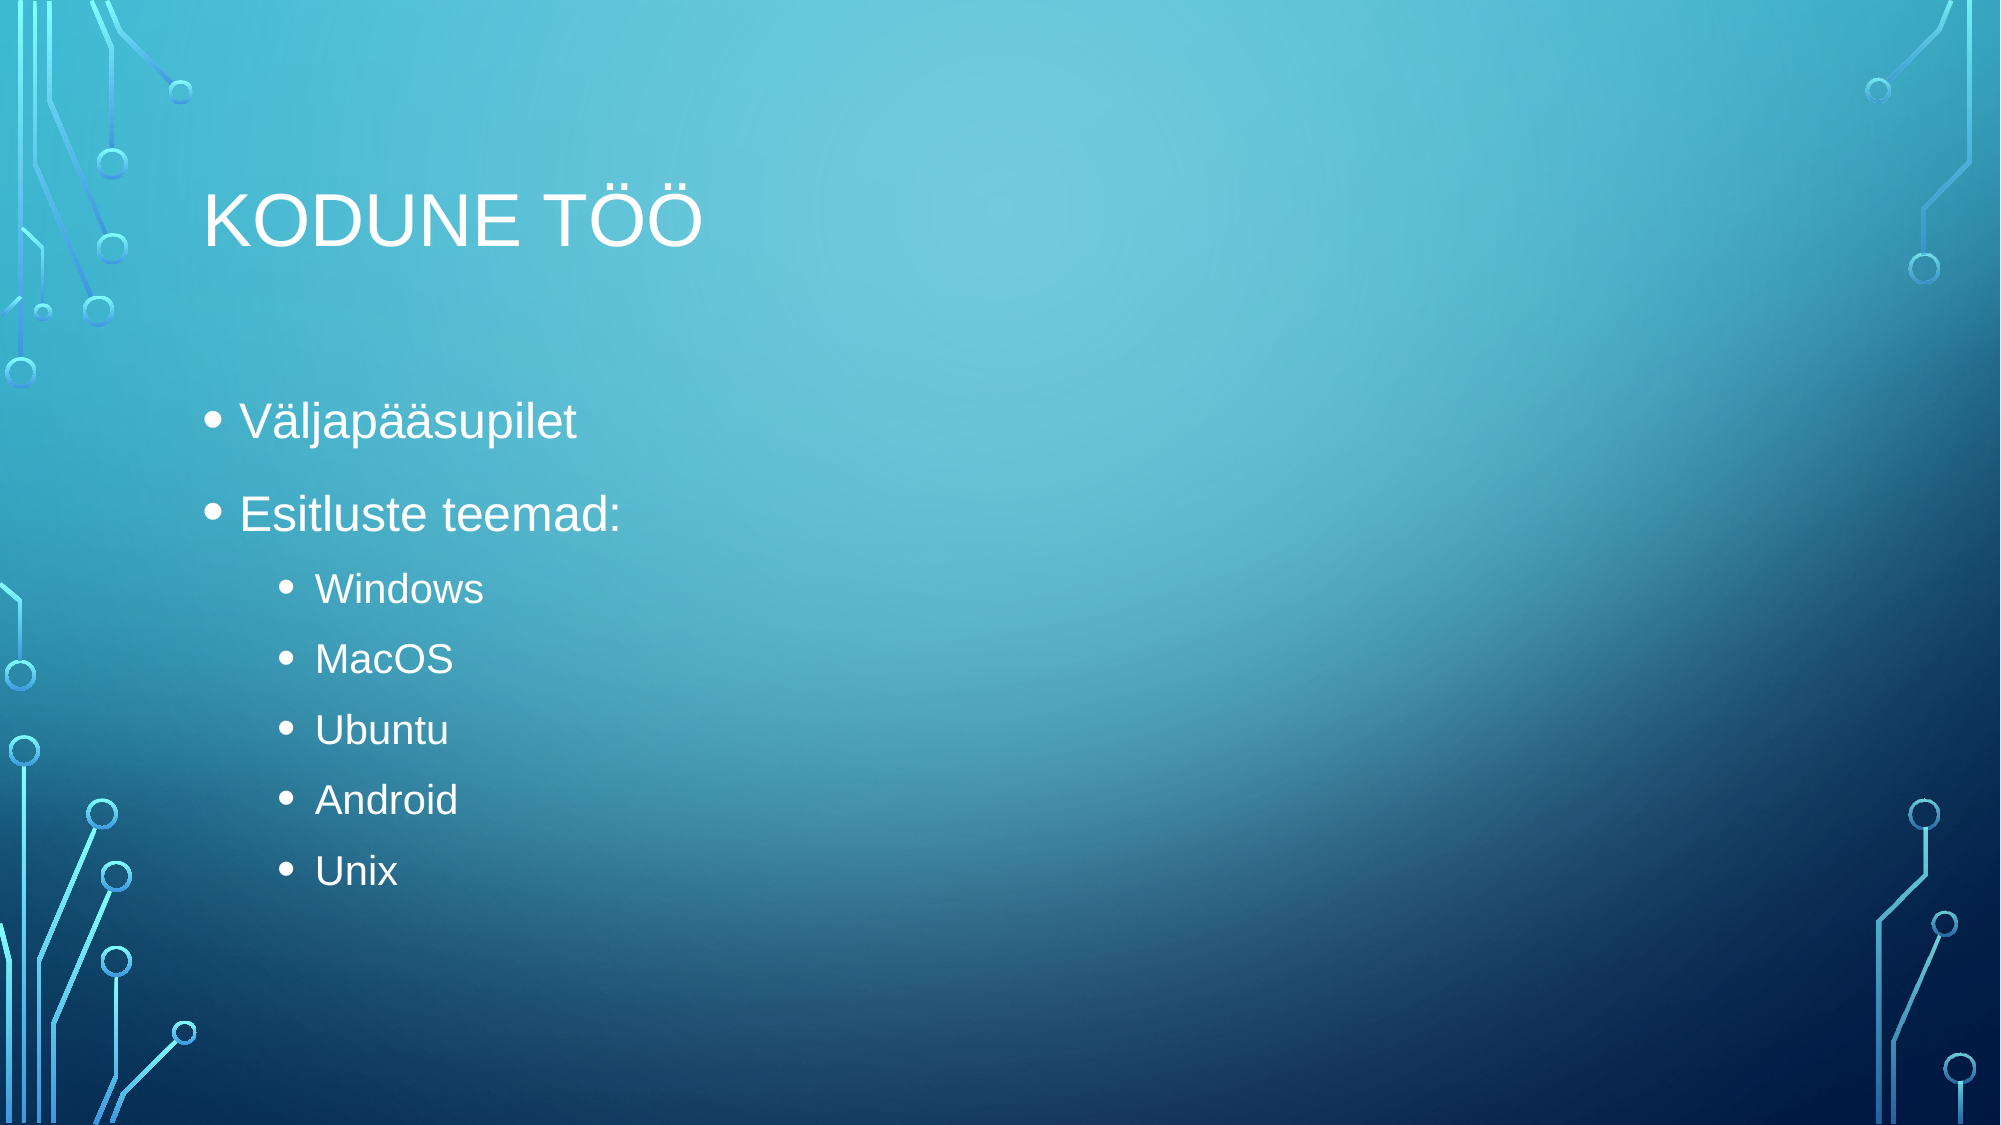

# Kodune töö
Väljapääsupilet
Esitluste teemad:
Windows
MacOS
Ubuntu
Android
Unix